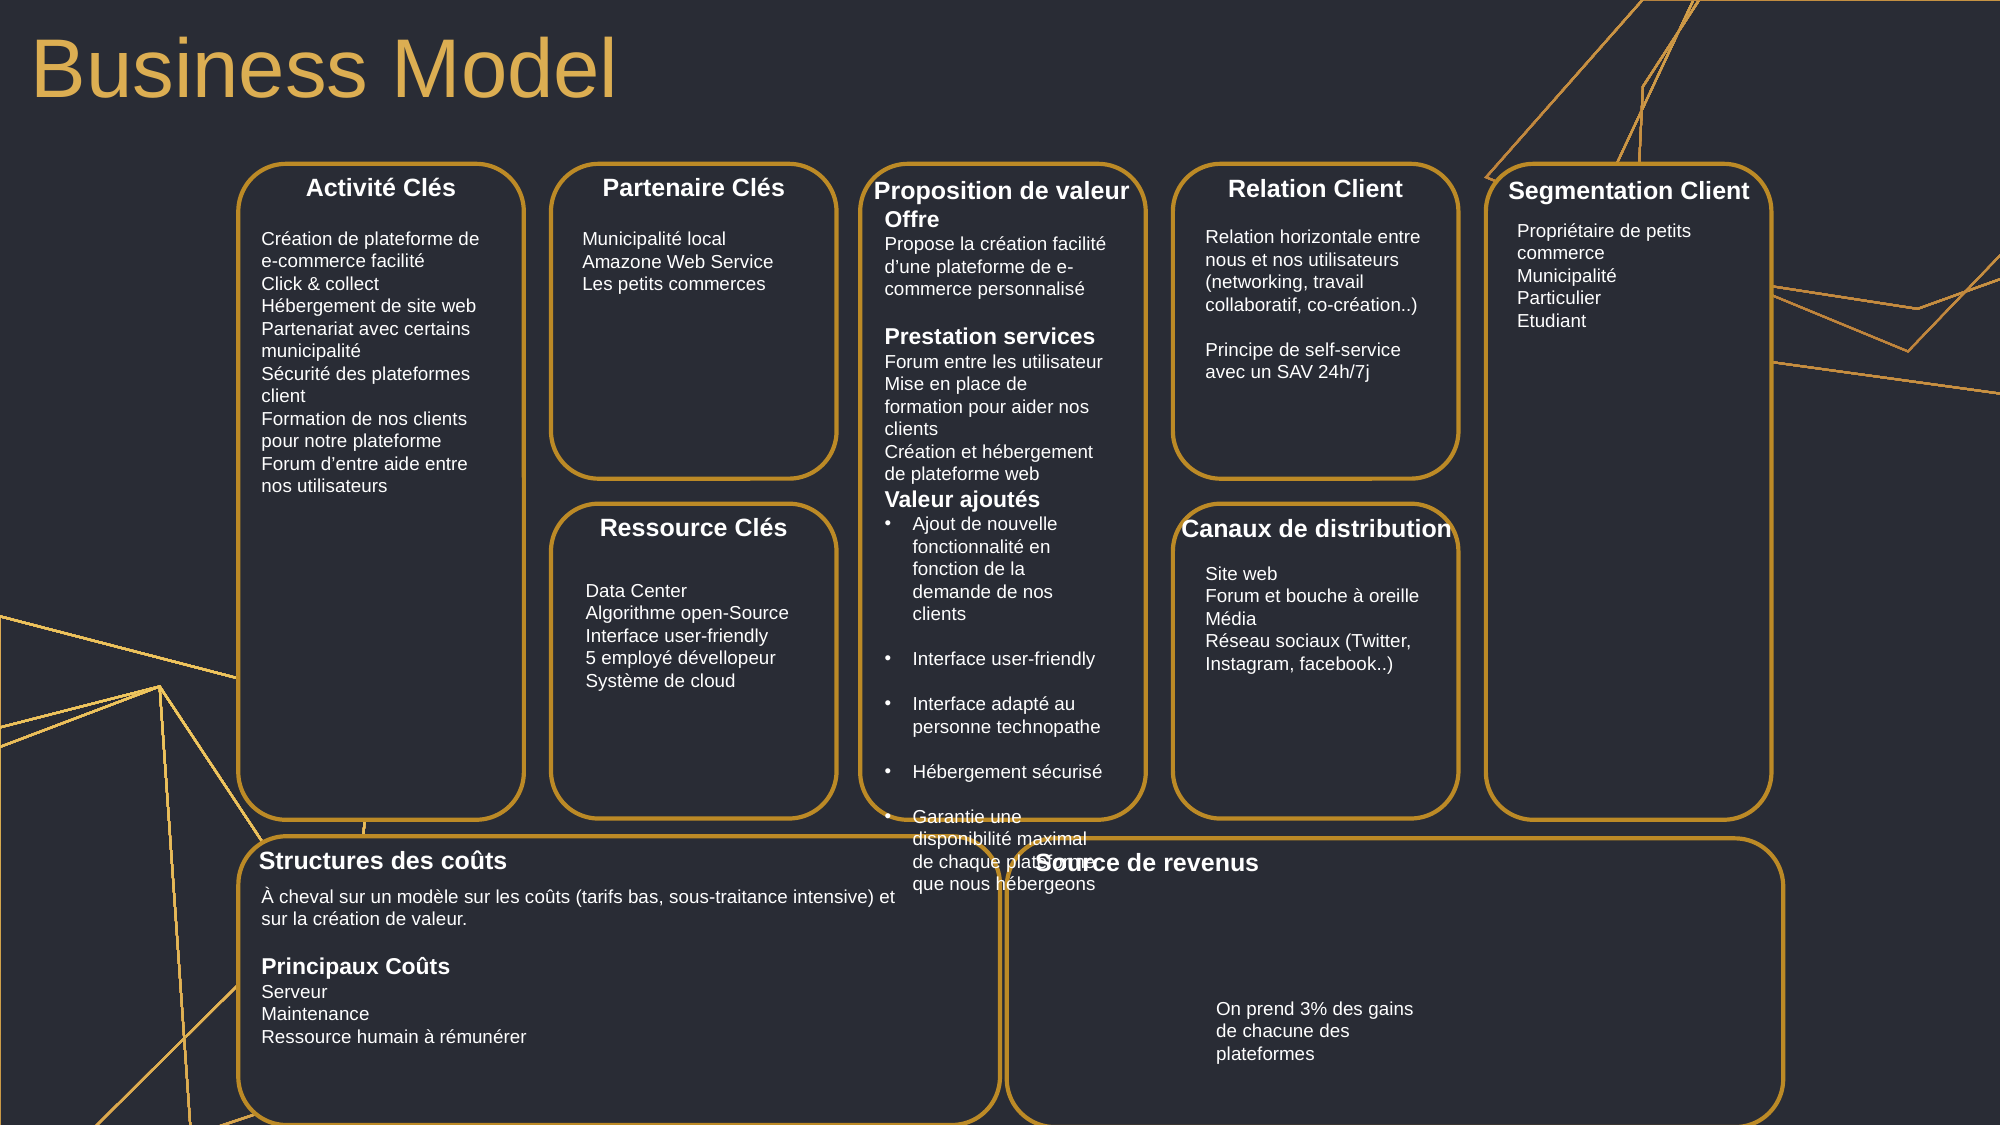

# Business Model

Activité Clés
Partenaire Clés

Relation Client
Segmentation Client
Proposition de valeur
Offre
Propose la création facilité d’une plateforme de e-commerce personnalisé

Prestation services
Forum entre les utilisateur
Mise en place de formation pour aider nos clients
Création et hébergement de plateforme web
Valeur ajoutés
Ajout de nouvelle fonctionnalité en fonction de la demande de nos clients

Interface user-friendly

Interface adapté au personne technopathe

Hébergement sécurisé

Garantie une disponibilité maximal de chaque plateforme que nous hébergeons
Propriétaire de petits commerce
Municipalité
Particulier
Etudiant
Relation horizontale entre nous et nos utilisateurs (networking, travail collaboratif, co-création..)

Principe de self-service avec un SAV 24h/7j
Création de plateforme de e-commerce facilité
Click & collect
Hébergement de site web
Partenariat avec certains municipalité
Sécurité des plateformes client
Formation de nos clients pour notre plateforme
Forum d’entre aide entre nos utilisateurs
Municipalité local
Amazone Web Service
Les petits commerces
Ressource Clés

Canaux de distribution
Site web
Forum et bouche à oreille
Média
Réseau sociaux (Twitter, Instagram, facebook..)
Data Center
Algorithme open-Source
Interface user-friendly
5 employé dévellopeur
Système de cloud

Structures des coûts

Source de revenus
À cheval sur un modèle sur les coûts (tarifs bas, sous-traitance intensive) et sur la création de valeur.

Principaux Coûts
Serveur
Maintenance
Ressource humain à rémunérer

On prend 3% des gains de chacune des plateformes